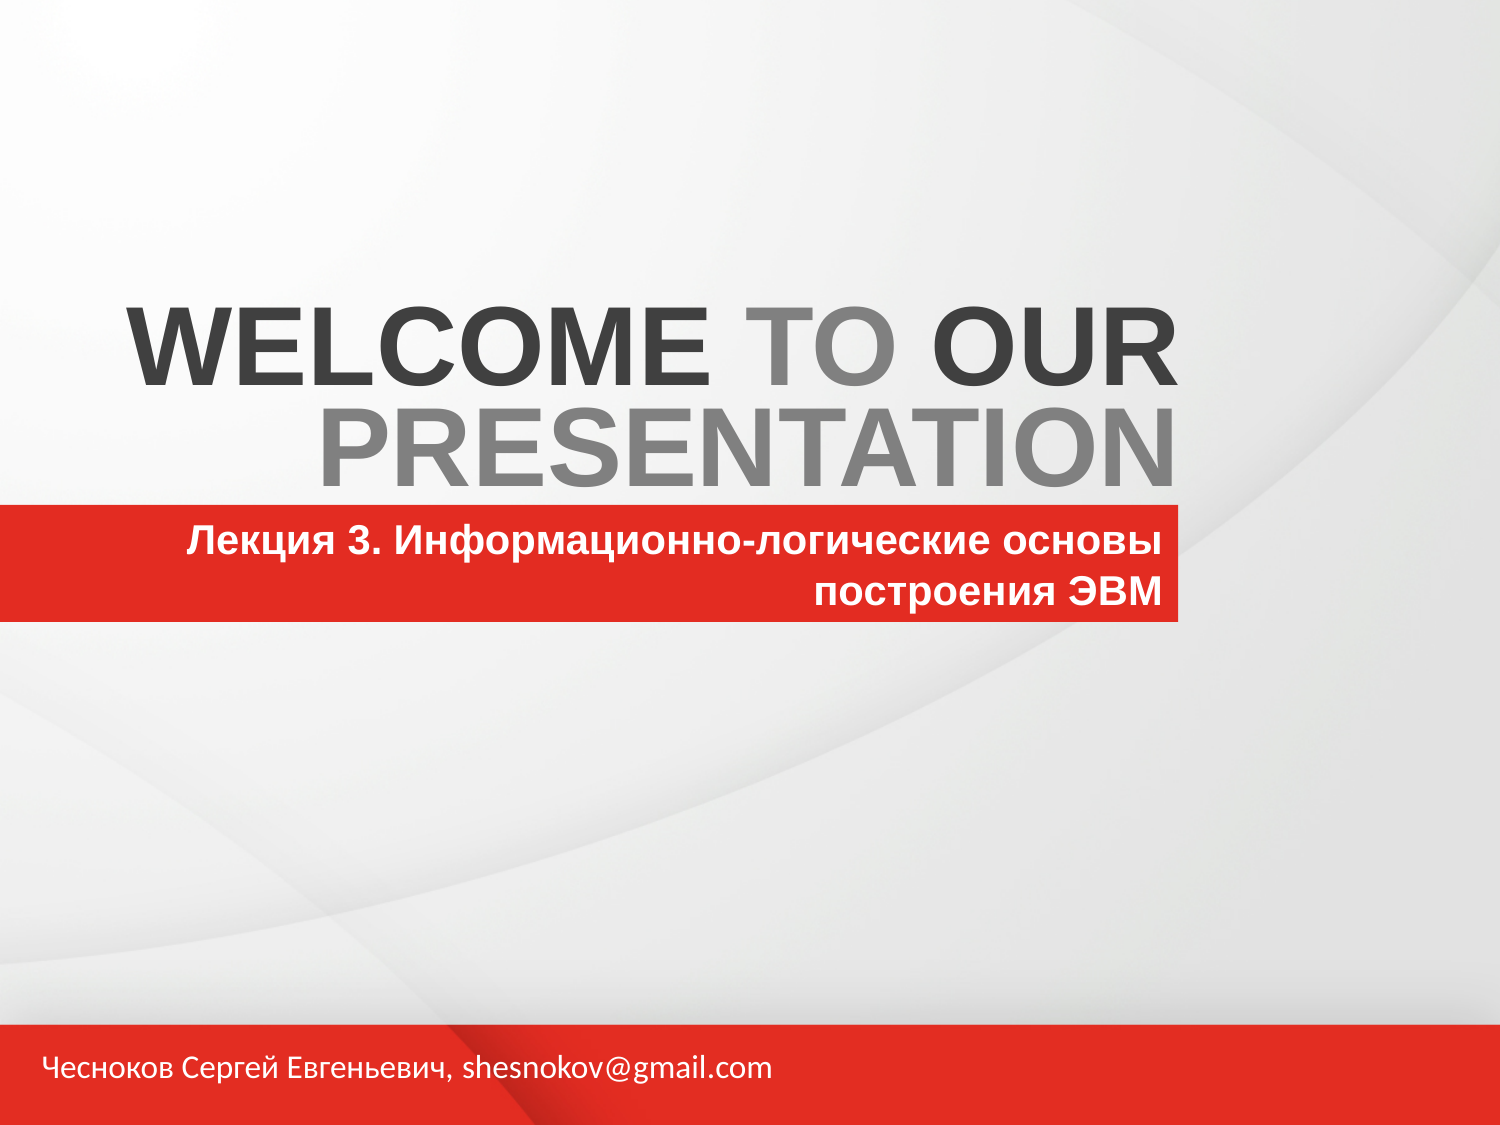

WELCOME TO OUR
PRESENTATION
Лекция 3. Информационно-логические основы построения ЭВМ
Чесноков Сергей Евгеньевич, shesnokov@gmail.com